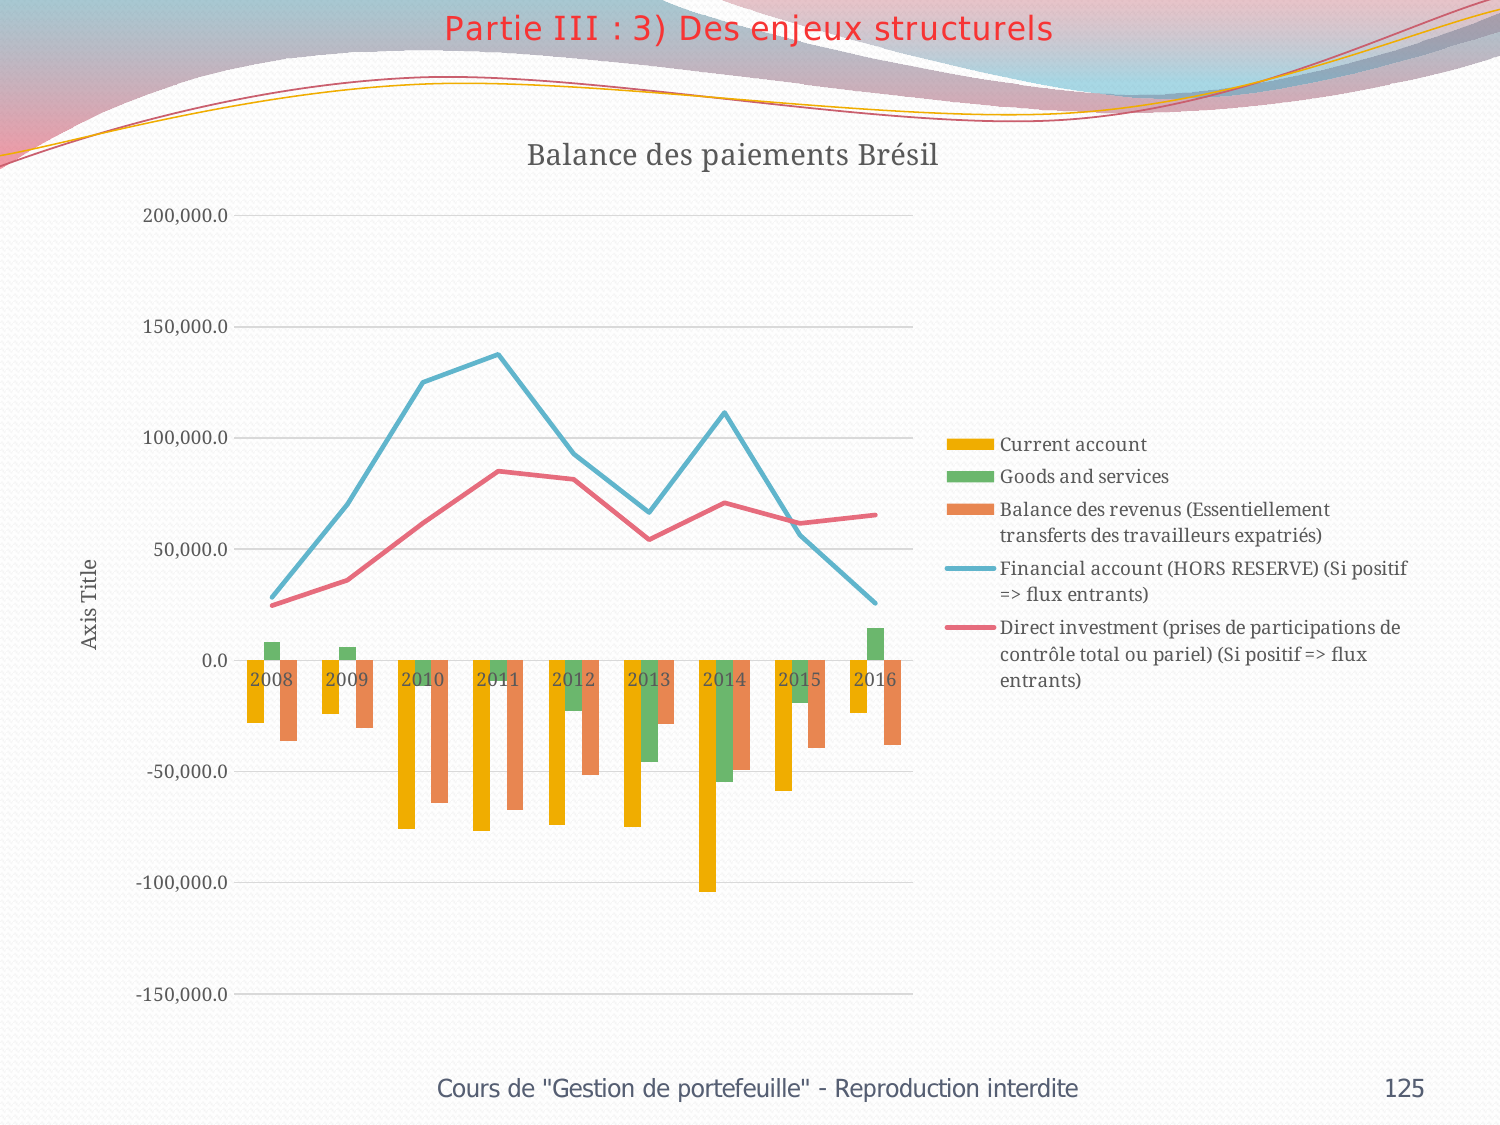

Partie III : 3) Des enjeux structurels

### Chart: Balance des paiements Brésil

| Category | Current account | Goods and services | Balance des revenus (Essentiellement transferts des travailleurs expatriés) | Financial account (HORS RESERVE) (Si positif => flux entrants) | Direct investment (prises de participations de contrôle total ou pariel) (Si positif => flux entrants) |
|---|---|---|---|---|---|
| 2008 | -28192.023673453998 | 8145.87425069796 | -36337.8979241522 | 28296.53390549992 | 24601.090273612597 |
| 2009 | -24305.6123 | 6025.6263 | -30331.2386 | 70162.77586972661 | 36032.8063 |
| 2010 | -75759.65945014 | -11600.79456179 | -64158.86488835 | 125000.07408466999 | 61689.06866852 |
| 2011 | -76970.39841003 | -9479.66685871 | -67490.73155132 | 137614.11385735002 | 85090.70049146001 |
| 2012 | -74058.61939178 | -22588.7101315 | -51469.90926028 | 92826.55234826 | 81398.92960127 |
| 2013 | -74788.01114203999 | -45932.61754666 | -28855.39359538 | 66496.23701973 | 54239.65515919 |
| 2014 | -104181.322040975 | -54736.046612645 | -49445.27542833 | 111431.1870440551 | 70855.29461212 |
| 2015 | -58882.20653872 | -19248.75756809 | -39633.44897063 | 56302.71958340996 | 61576.21101497 |
| 2016 | -23529.6 | 14590.2 | -38119.8 | 25630.4 | 65351.0 |
125
Cours de "Gestion de portefeuille" - Reproduction interdite